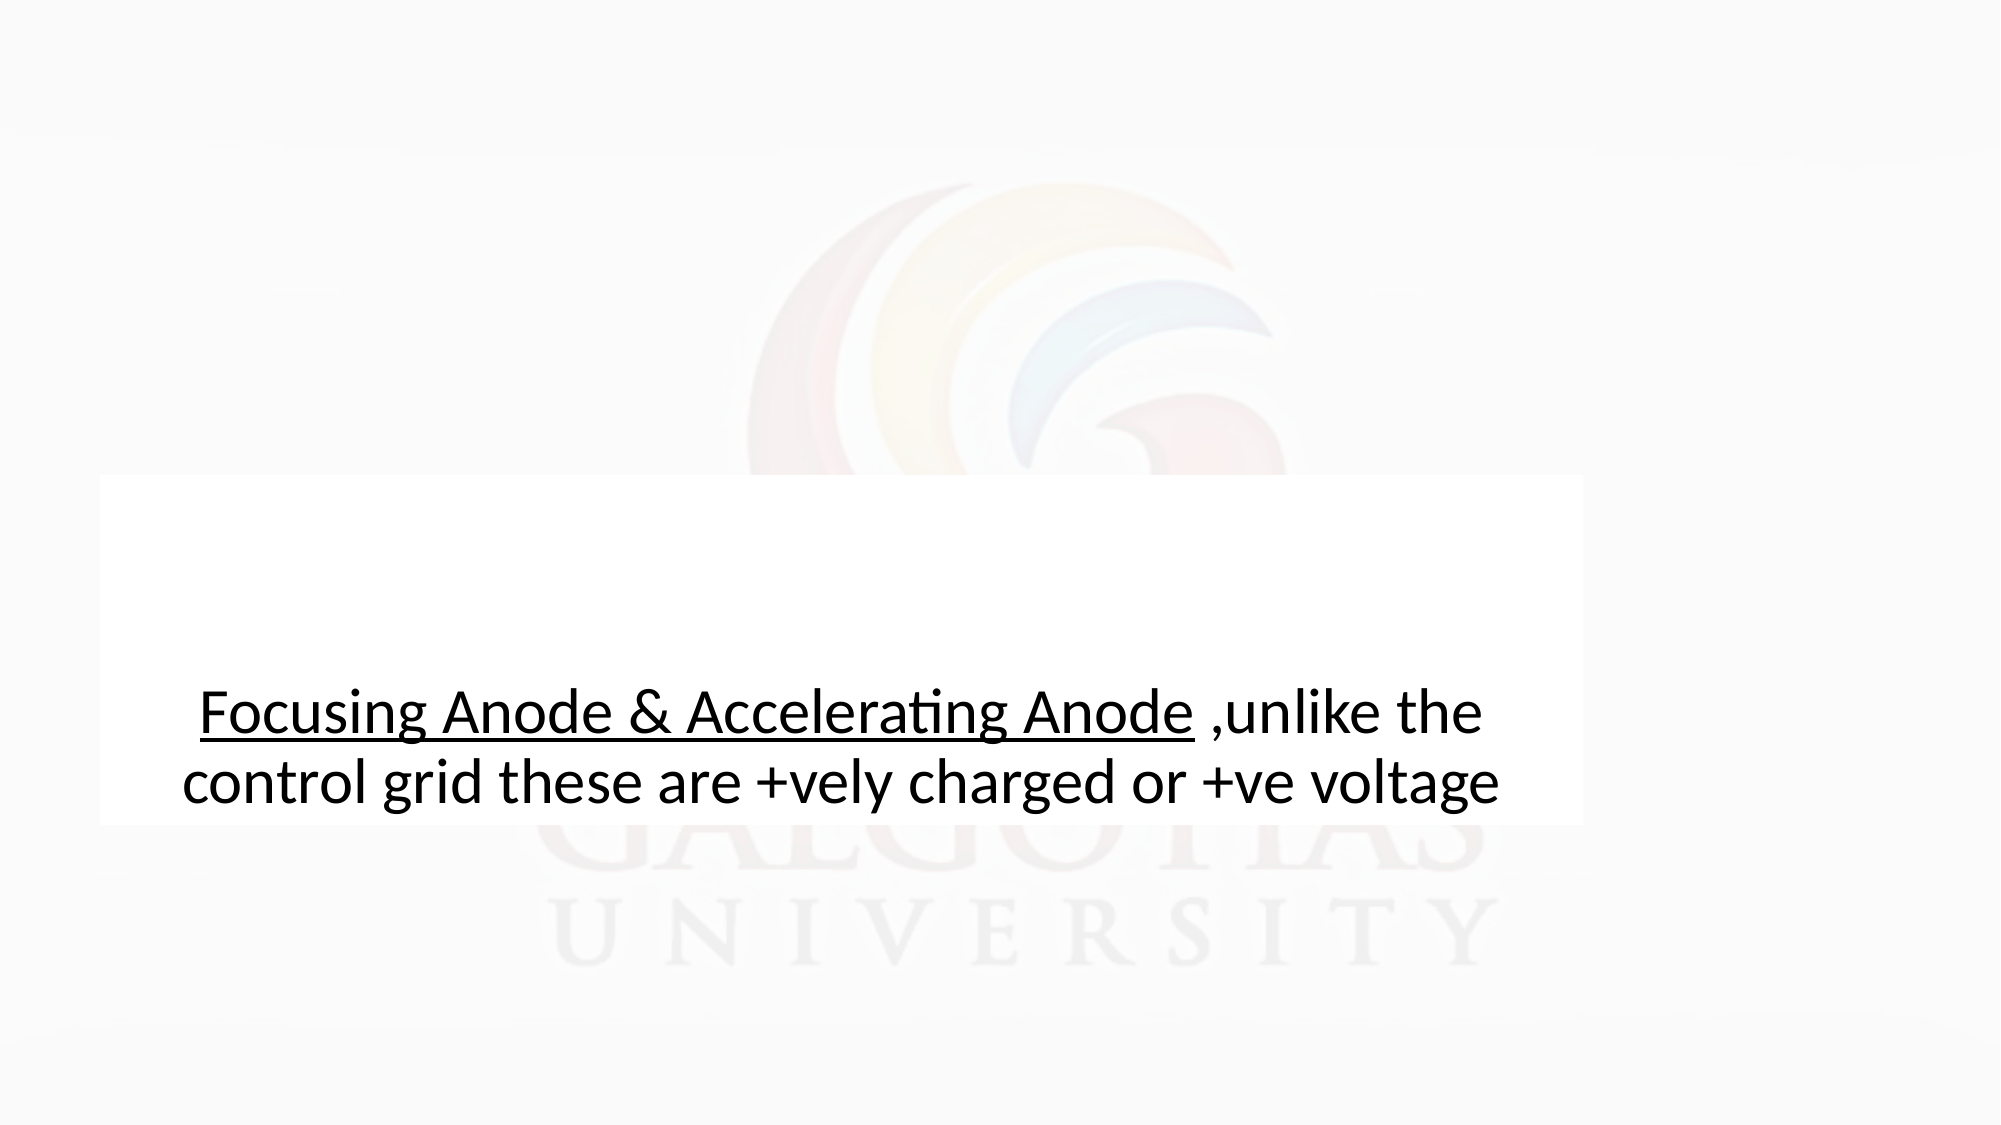

# Focusing Anode & Accelerating Anode ,unlike the control grid these are +vely charged or +ve voltage